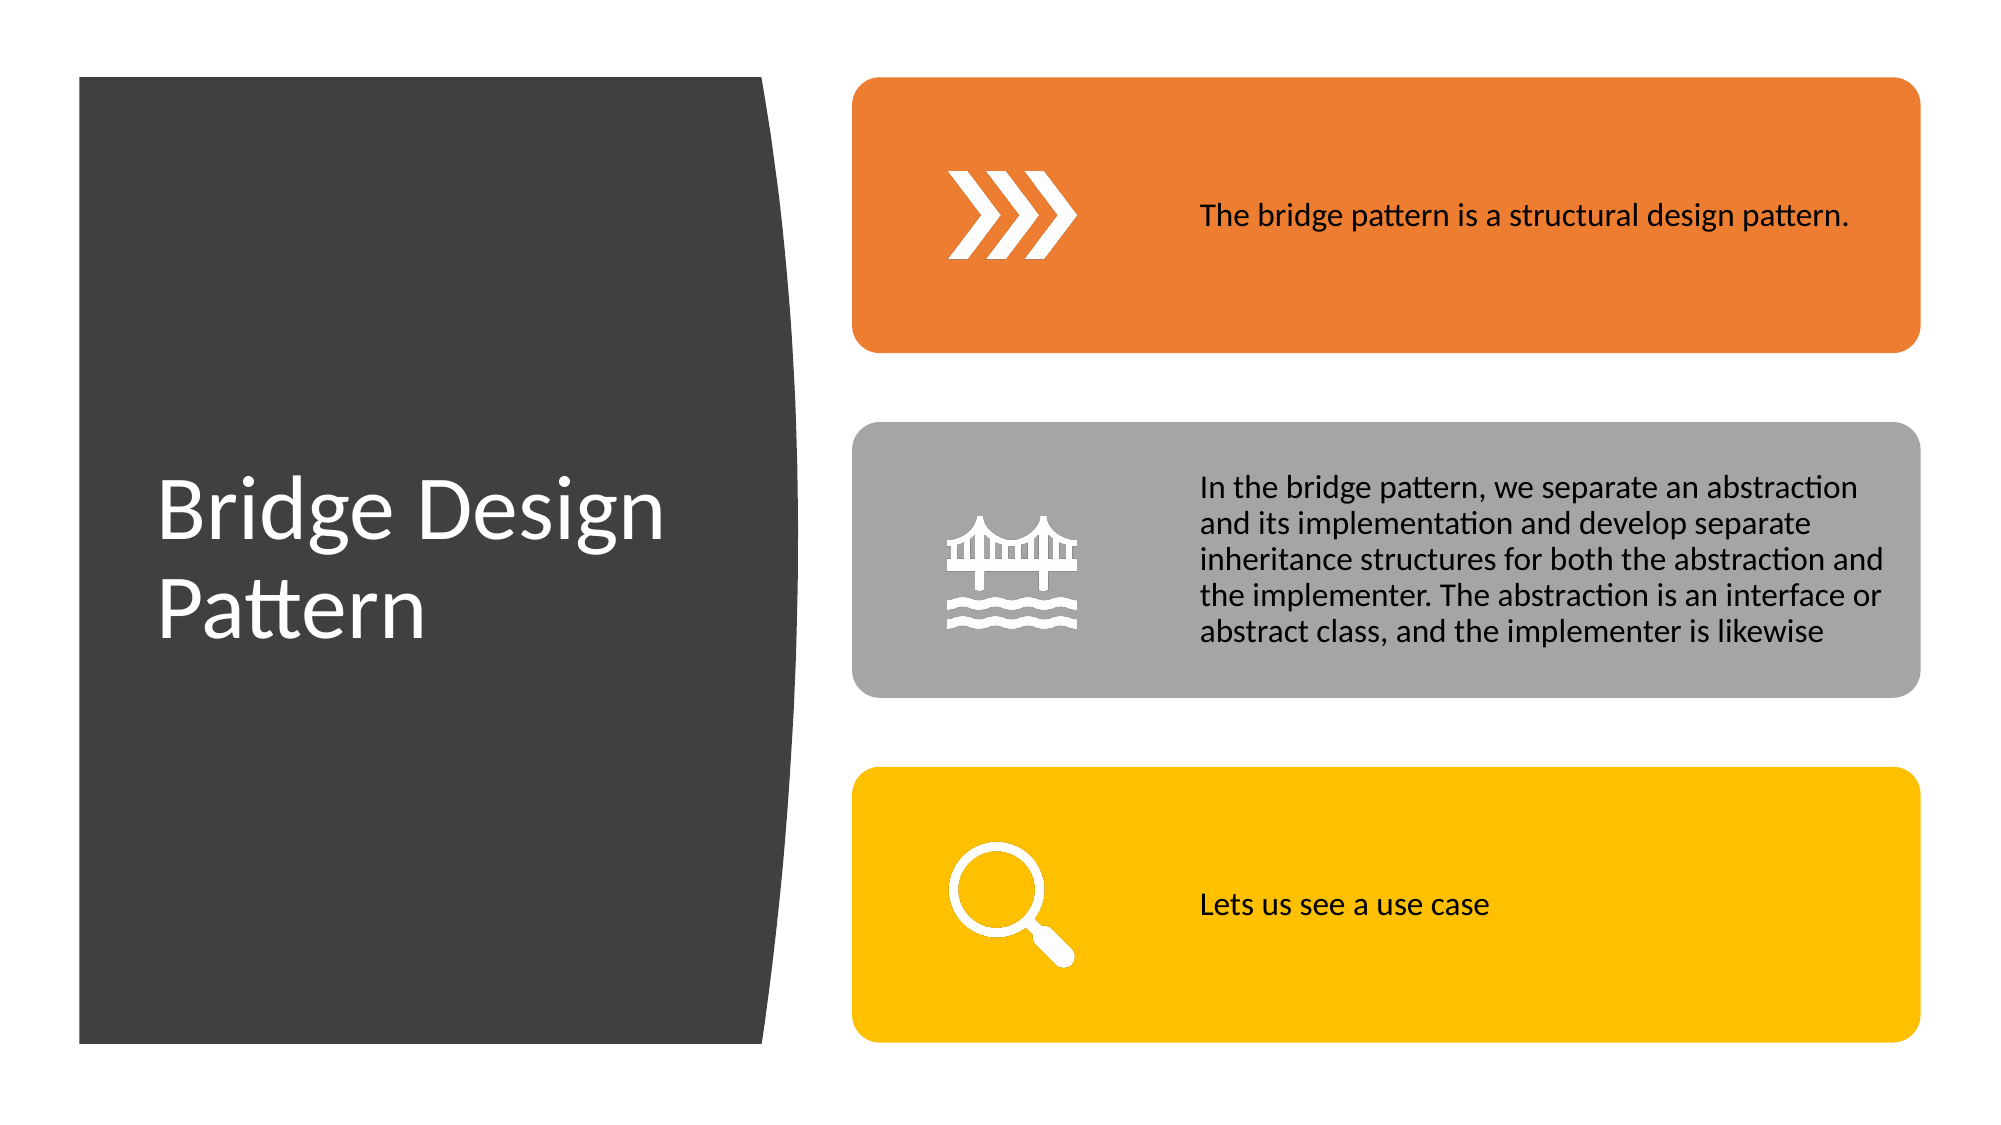

The bridge pattern is a structural design pattern.
In the bridge pattern, we separate an abstraction and its implementation and develop separate inheritance structures for both the abstraction and the implementer. The abstraction is an interface or abstract class, and the implementer is likewise
Lets us see a use case

# Bridge Design Pattern